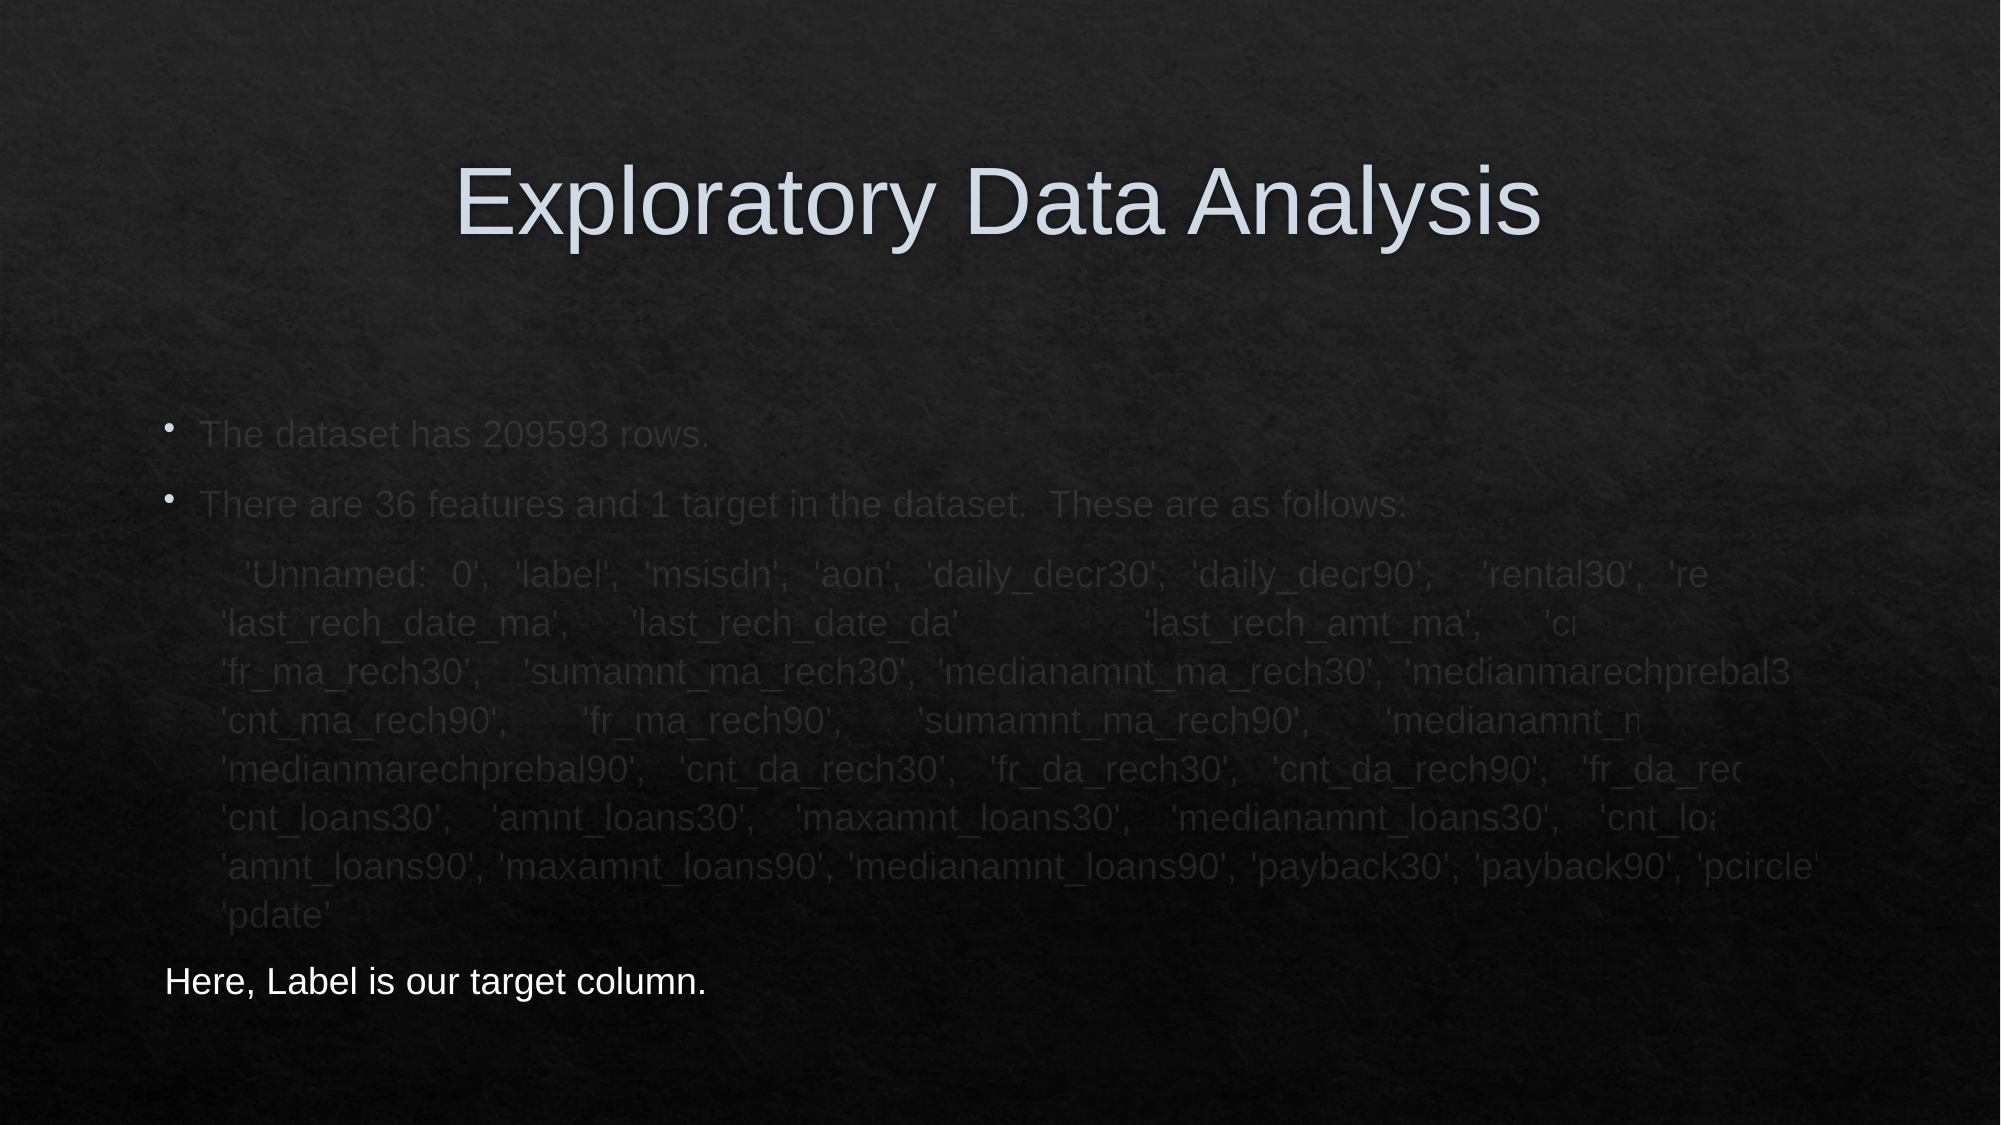

# Exploratory Data Analysis

The dataset has 209593 rows.
There are 36 features and 1 target in the dataset.  These are as follows:
 'Unnamed: 0', 'label', 'msisdn', 'aon', 'daily_decr30', 'daily_decr90’,  'rental30', 'rental90', 'last_rech_date_ma', 'last_rech_date_da'   'last_rech_amt_ma', 'cnt_ma_rech30', 'fr_ma_rech30’,  'sumamnt_ma_rech30', 'medianamnt_ma_rech30', 'medianmarechprebal30’, 'cnt_ma_rech90', 'fr_ma_rech90', 'sumamnt_ma_rech90', 'medianamnt_ma_rech90', 'medianmarechprebal90', 'cnt_da_rech30’, 'fr_da_rech30', 'cnt_da_rech90', 'fr_da_rech90', 'cnt_loans30’, 'amnt_loans30', 'maxamnt_loans30', 'medianamnt_loans30', 'cnt_loans90’, 'amnt_loans90', 'maxamnt_loans90', 'medianamnt_loans90', 'payback30’, 'payback90', 'pcircle', 'pdate’

Here, Label is our target column.